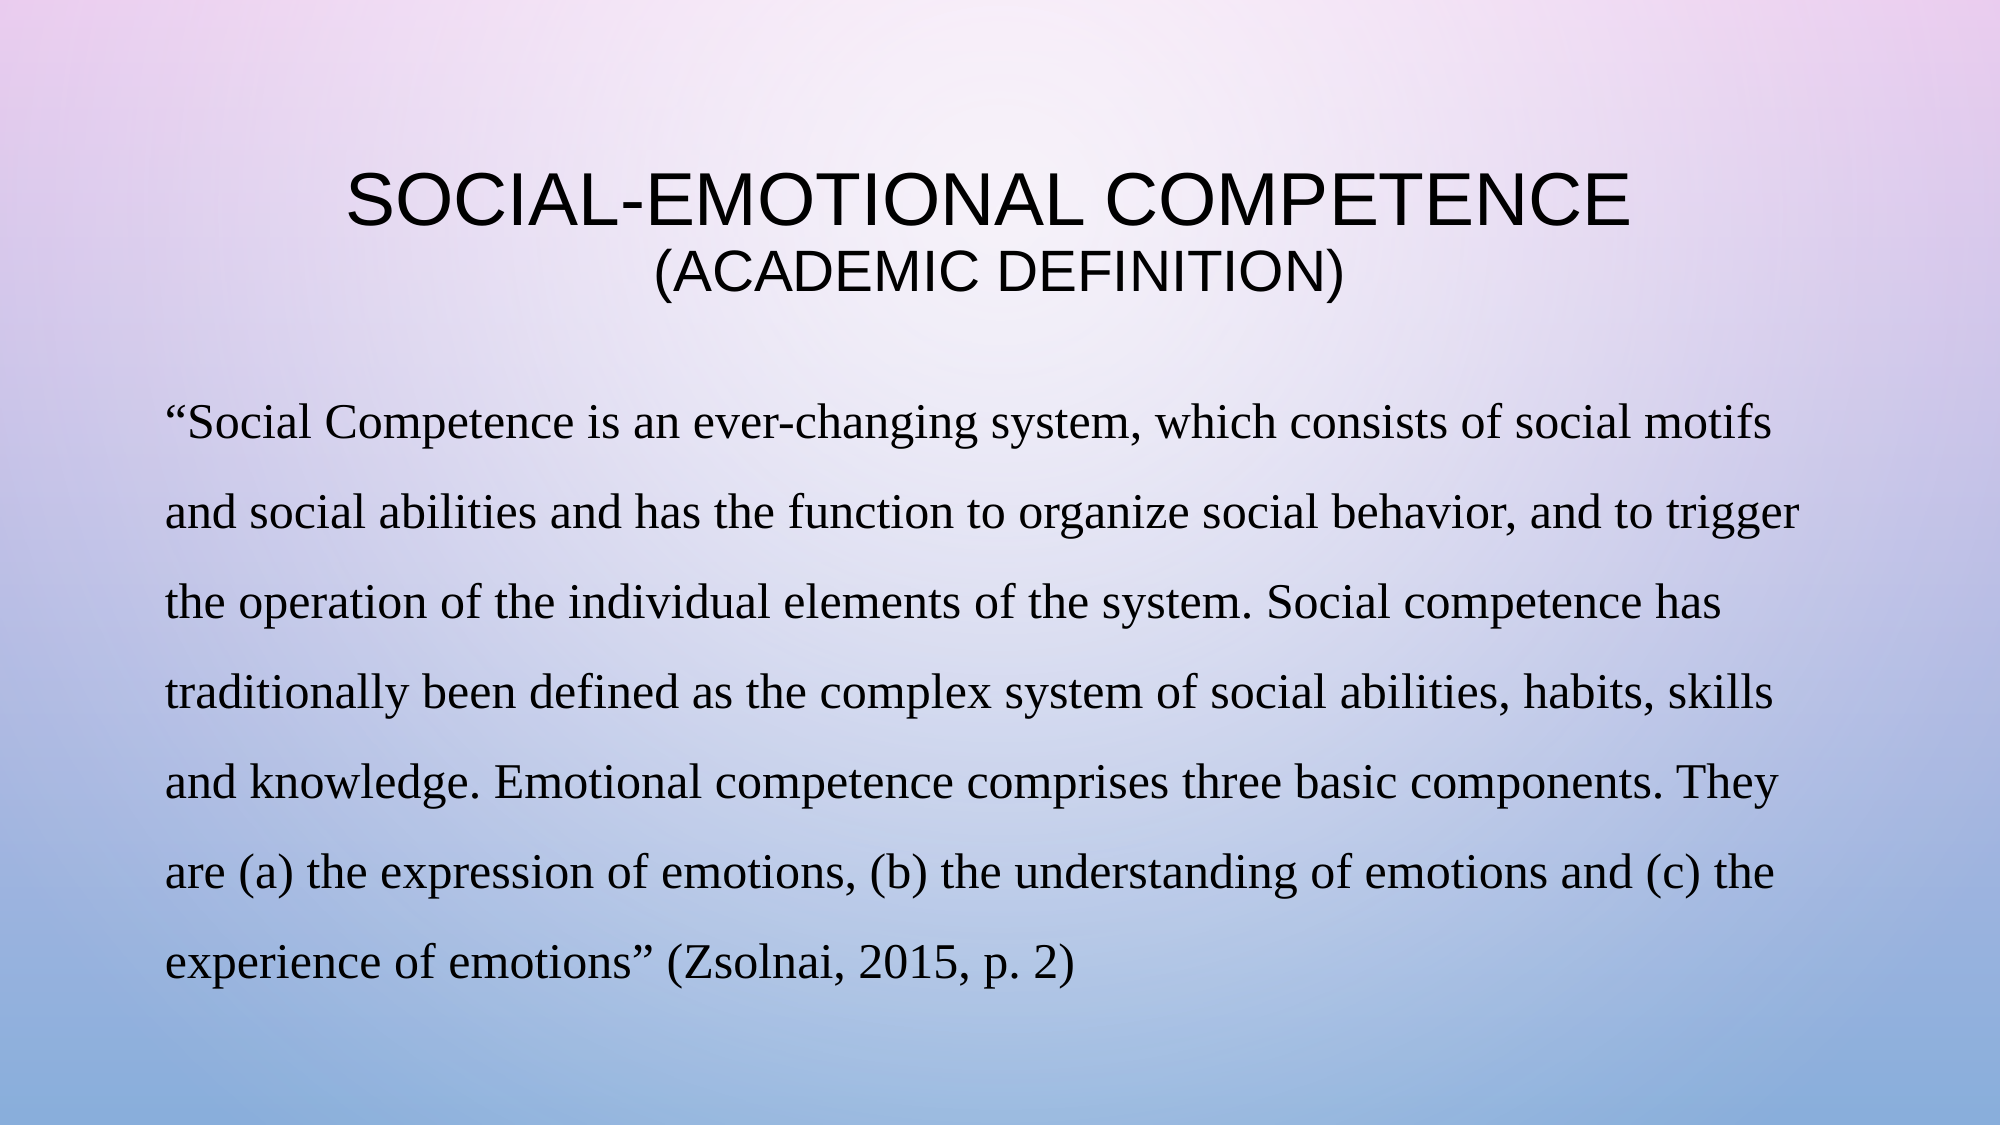

# Social-Emotional Competence (Academic Definition)
“Social Competence is an ever-changing system, which consists of social motifs and social abilities and has the function to organize social behavior, and to trigger the operation of the individual elements of the system. Social competence has traditionally been defined as the complex system of social abilities, habits, skills and knowledge. Emotional competence comprises three basic components. They are (a) the expression of emotions, (b) the understanding of emotions and (c) the experience of emotions” (Zsolnai, 2015, p. 2)